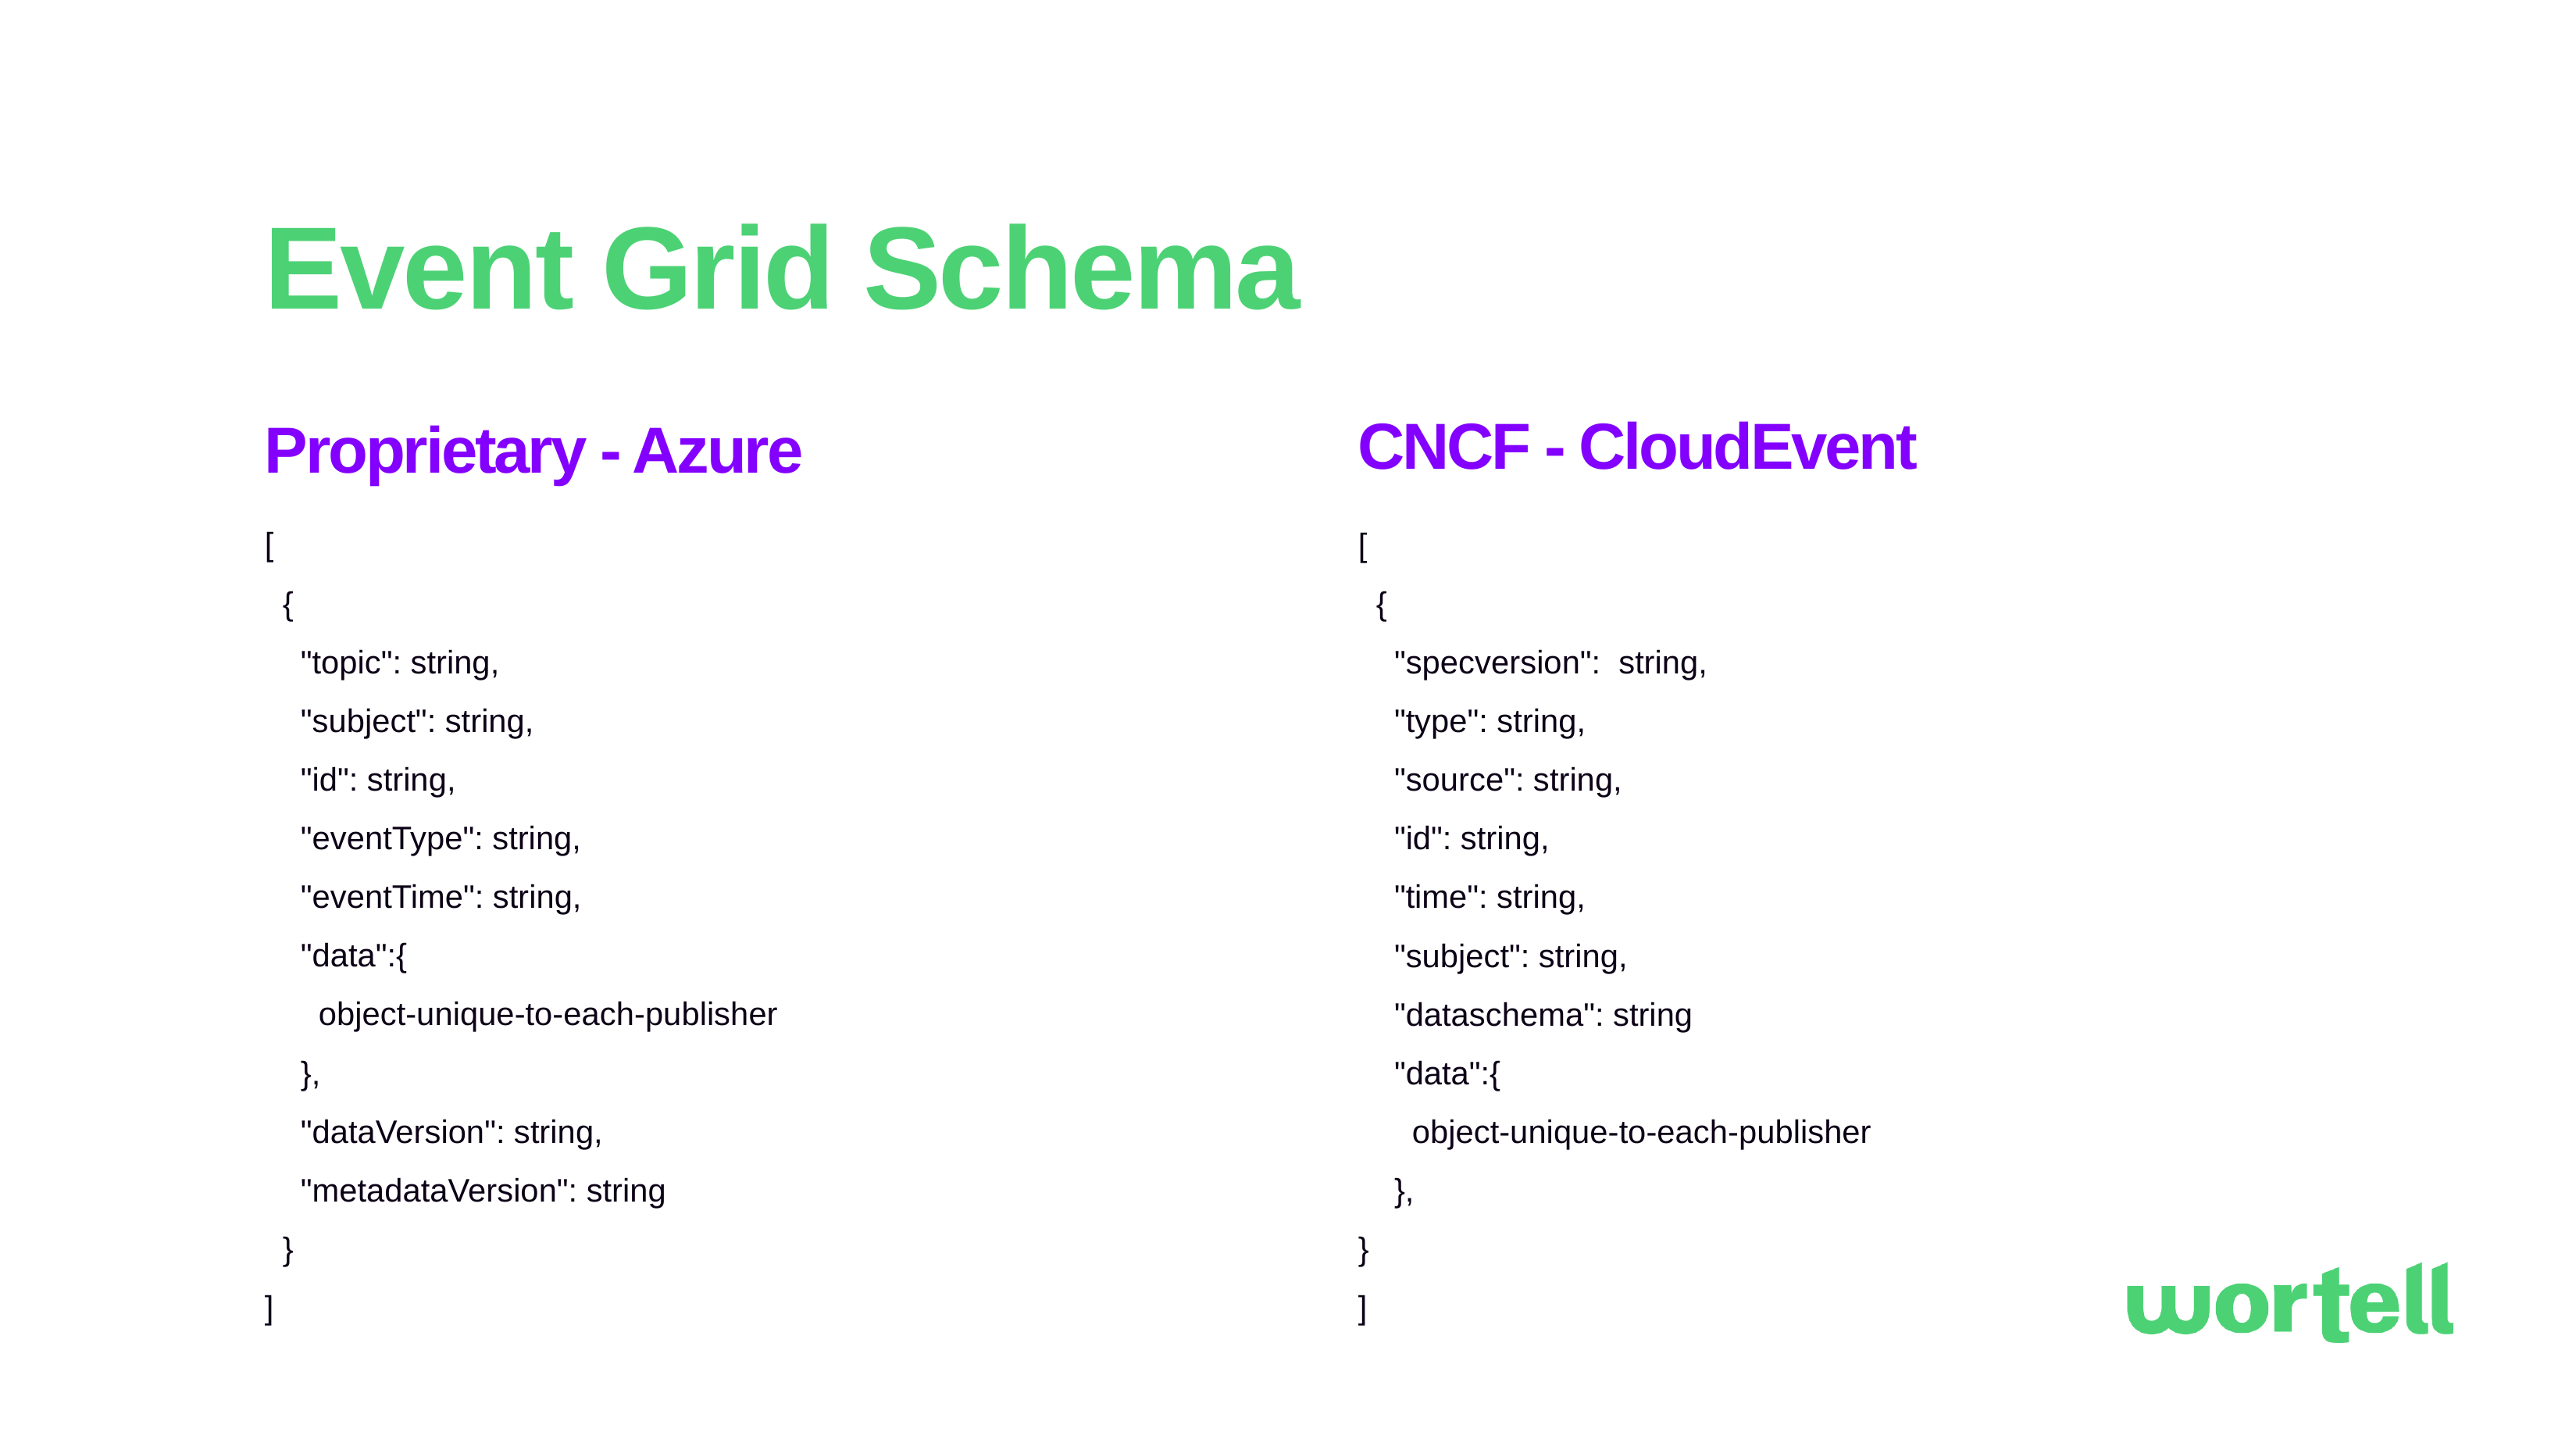

# Event Grid Schema
CNCF - CloudEvent
Proprietary - Azure
[
  {
    "topic": string,
    "subject": string,
    "id": string,
    "eventType": string,
    "eventTime": string,
    "data":{
      object-unique-to-each-publisher
    },
    "dataVersion": string,
    "metadataVersion": string
  }
]

[
  {
    "specversion":  string,
    "type": string,
    "source": string,
    "id": string,
    "time": string,
    "subject": string,
    "dataschema": string
    "data":{
      object-unique-to-each-publisher
    },
}
]